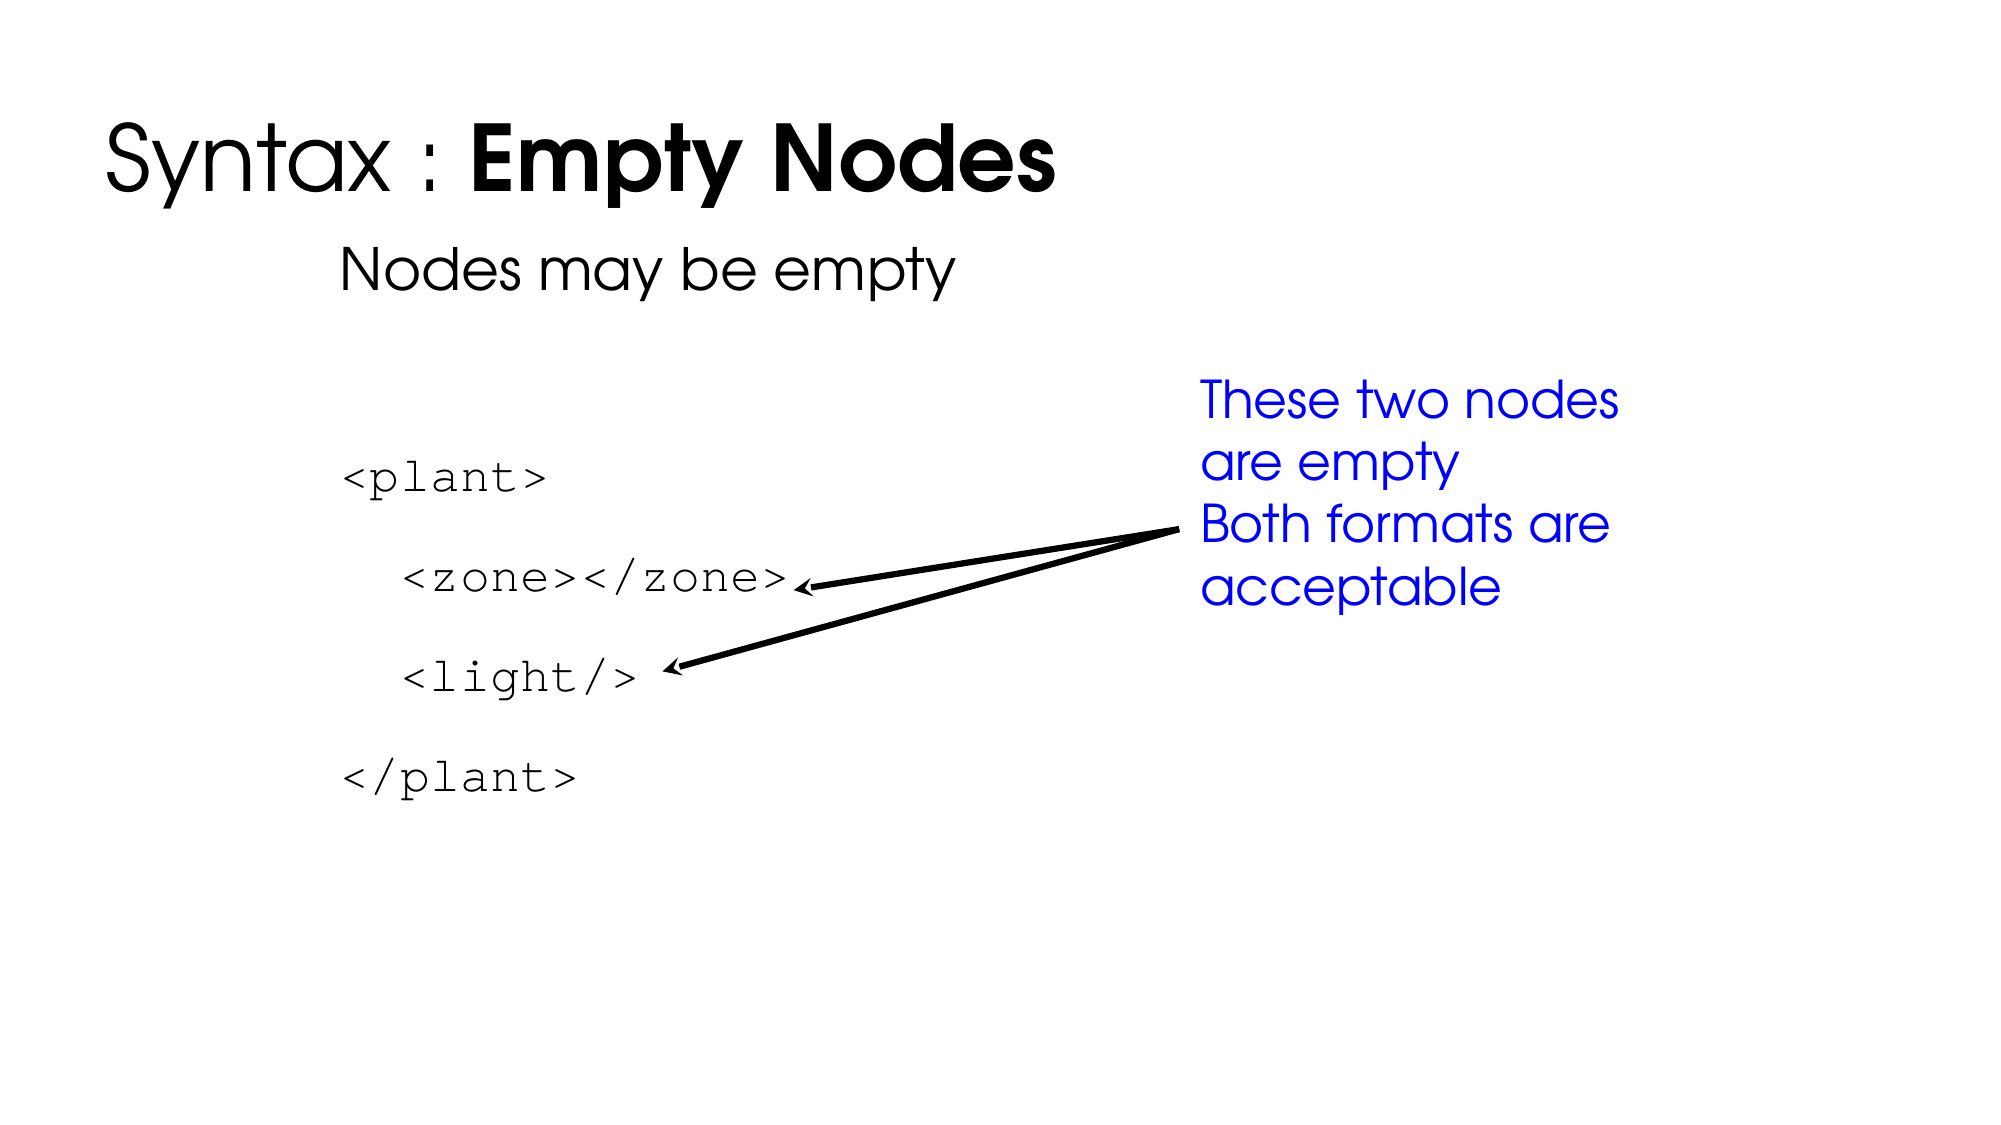

# Syntax : Empty Nodes
Nodes may be empty

<plant>
  <zone></zone>
  <light/>
</plant>

These two nodes
are empty
Both formats are
acceptable